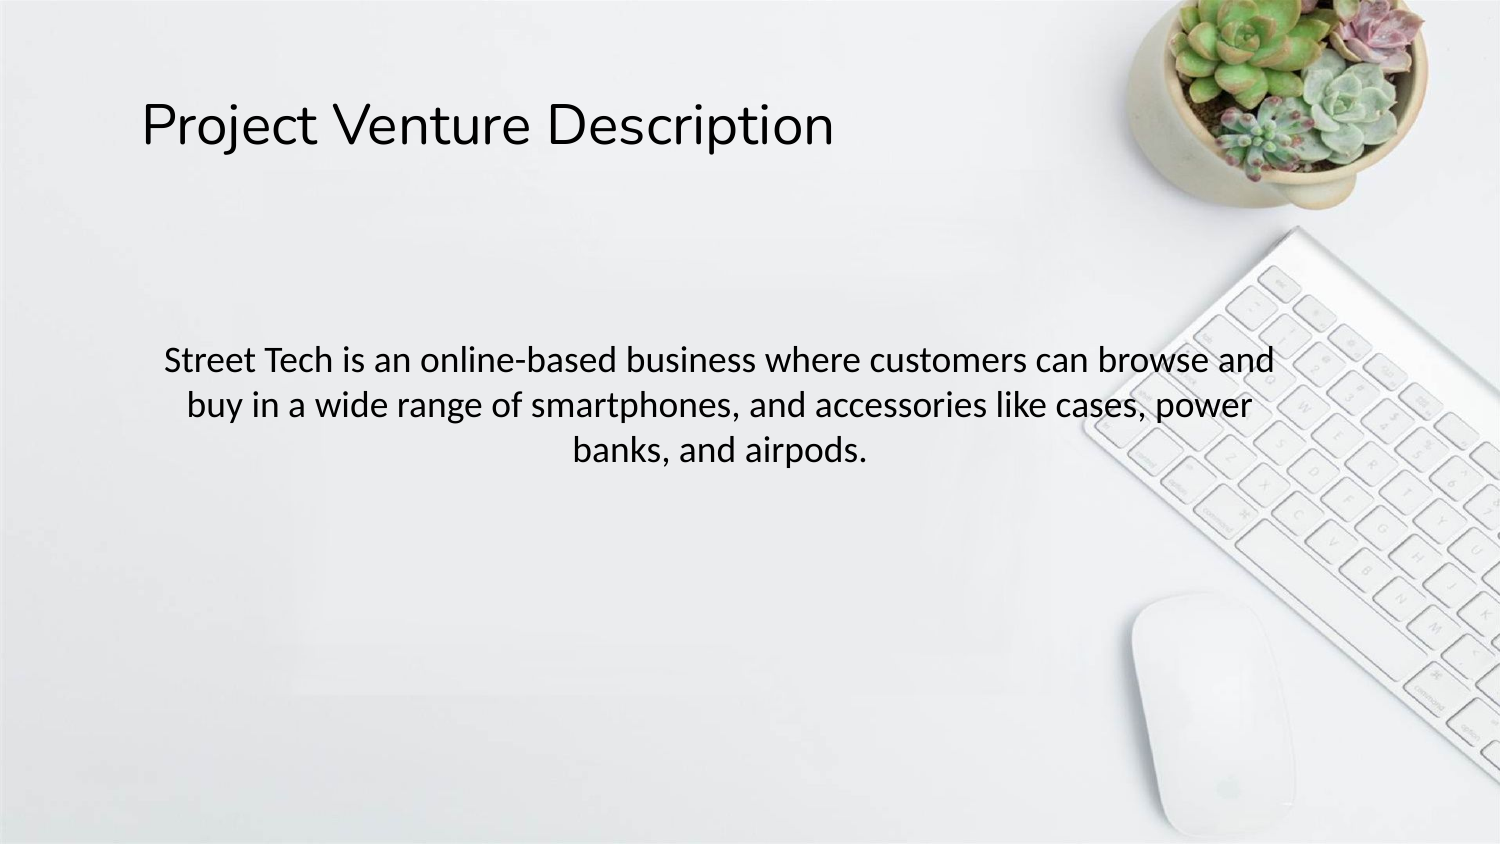

# Project Venture Description

Street Tech is an online-based business where customers can browse and buy in a wide range of smartphones, and accessories like cases, power banks, and airpods.